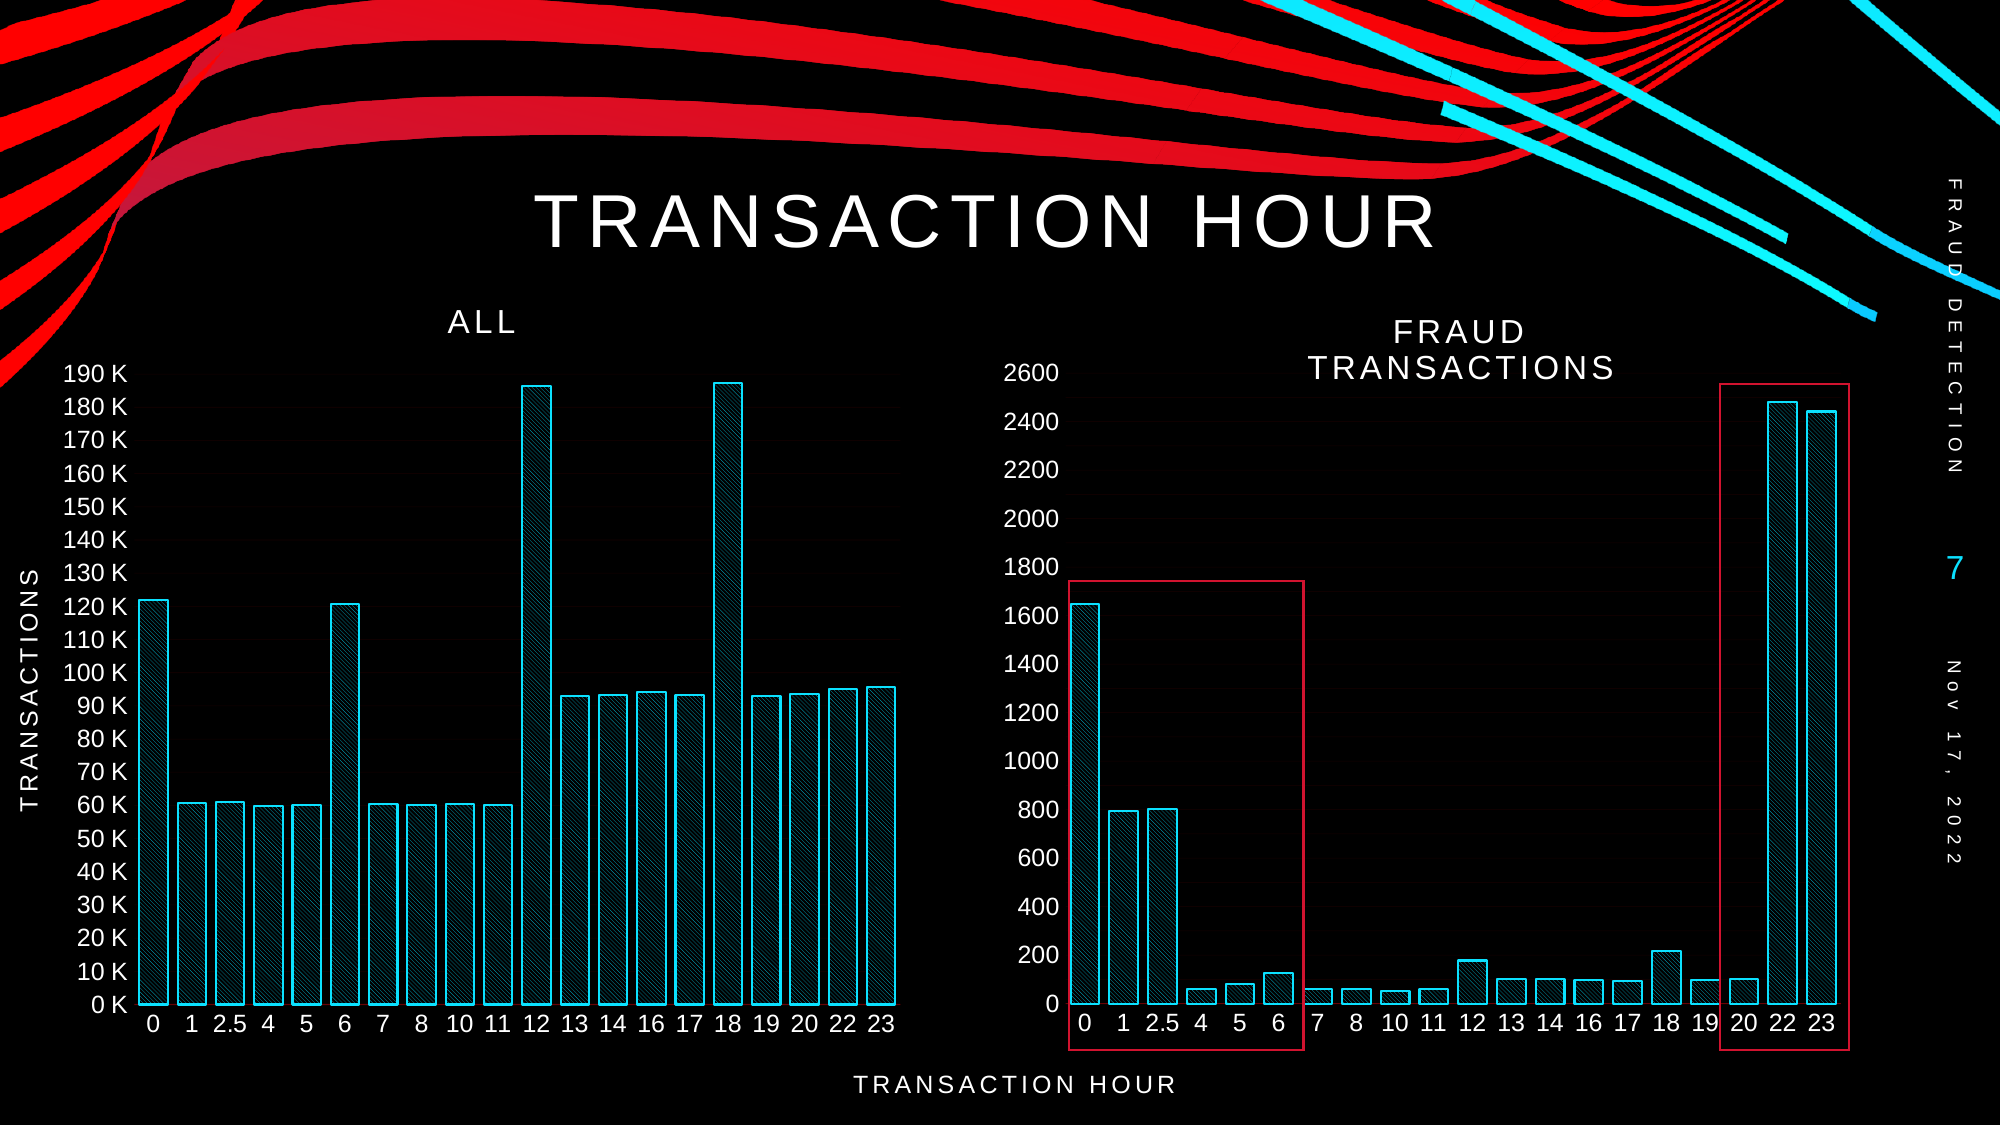

# TRANSACTION HOUR
Fraud detection
ALL
FRAUD TRANSACTIONS

### Chart

| Category | TRANSACTIONS |
|---|---|
| 0 | 1650.0 |
| 1 | 793.0 |
| 2.5 | 803.0 |
| 4 | 61.0 |
| 5 | 80.0 |
| 6 | 126.0 |
| 7 | 59.0 |
| 8 | 61.0 |
| 10 | 52.0 |
| 11 | 59.0 |
| 12 | 178.0 |
| 13 | 100.0 |
| 14 | 100.0 |
| 16 | 97.0 |
| 17 | 94.0 |
| 18 | 216.0 |
| 19 | 98.0 |
| 20 | 101.0 |
| 22 | 2481.0 |
| 23 | 2442.0 |

### Chart

| Category | Count of trans_hour |
|---|---|
| 0 | 121922.0 |
| 1 | 60764.0 |
| 2.5 | 60934.0 |
| 4 | 59906.0 |
| 5 | 60057.0 |
| 6 | 120631.0 |
| 7 | 60469.0 |
| 8 | 60206.0 |
| 10 | 60292.0 |
| 11 | 60133.0 |
| 12 | 186492.0 |
| 13 | 92925.0 |
| 14 | 93289.0 |
| 16 | 94136.0 |
| 17 | 93350.0 |
| 18 | 187194.0 |
| 19 | 92937.0 |
| 20 | 93601.0 |
| 22 | 95203.0 |
| 23 | 95744.0 |
7

TRANSACTIONS
Nov 17, 2022
TRANSACTION HOUR